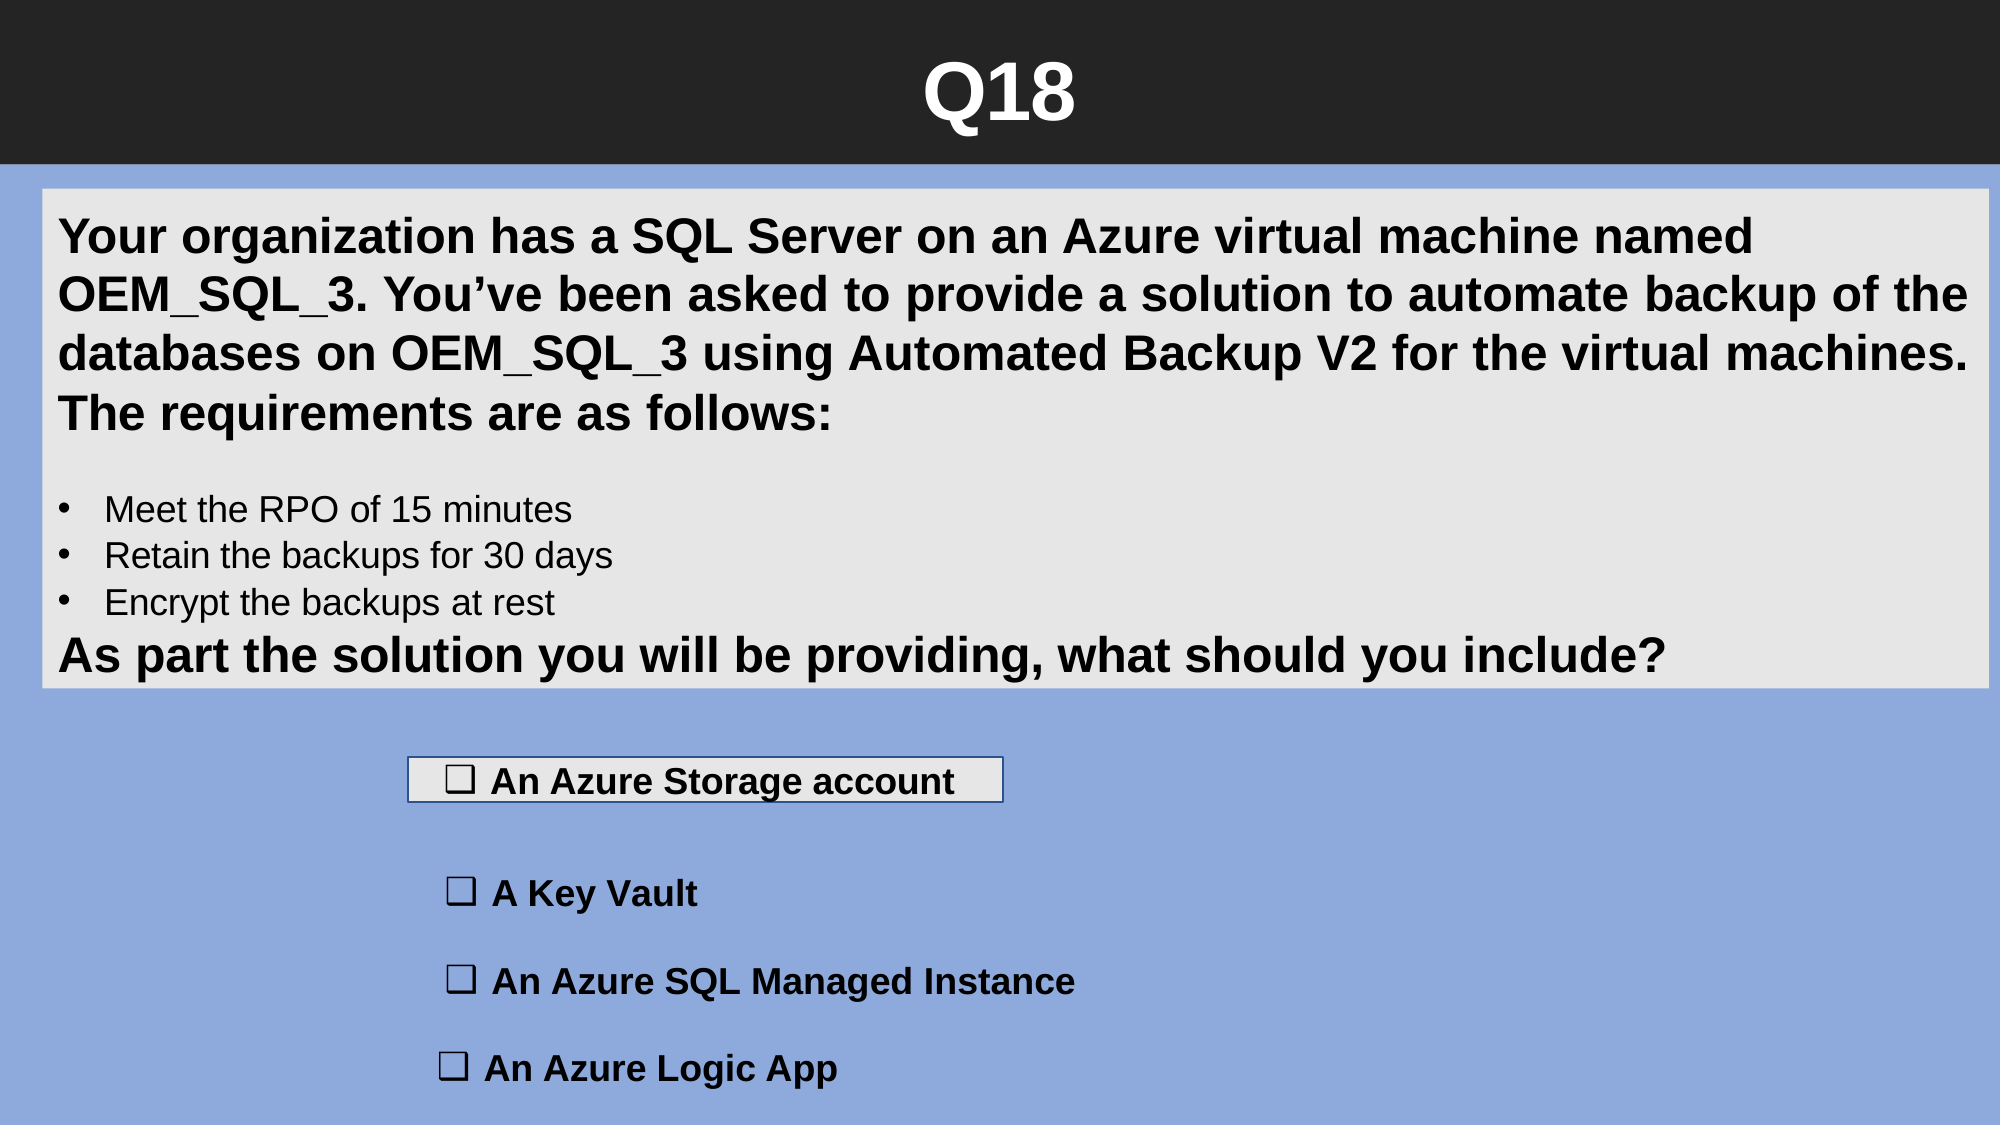

Q18

Your organization has a SQL Server on an Azure virtual machine named
OEM_SQL_3. You’ve been asked to provide a solution to automate backup of the databases on OEM_SQL_3 using Automated Backup V2 for the virtual machines. The requirements are as follows:
Meet the RPO of 15 minutes
Retain the backups for 30 days
Encrypt the backups at rest
As part the solution you will be providing, what should you include?
An Azure Storage account
A Key Vault

An Azure SQL Managed Instance

An Azure Logic App